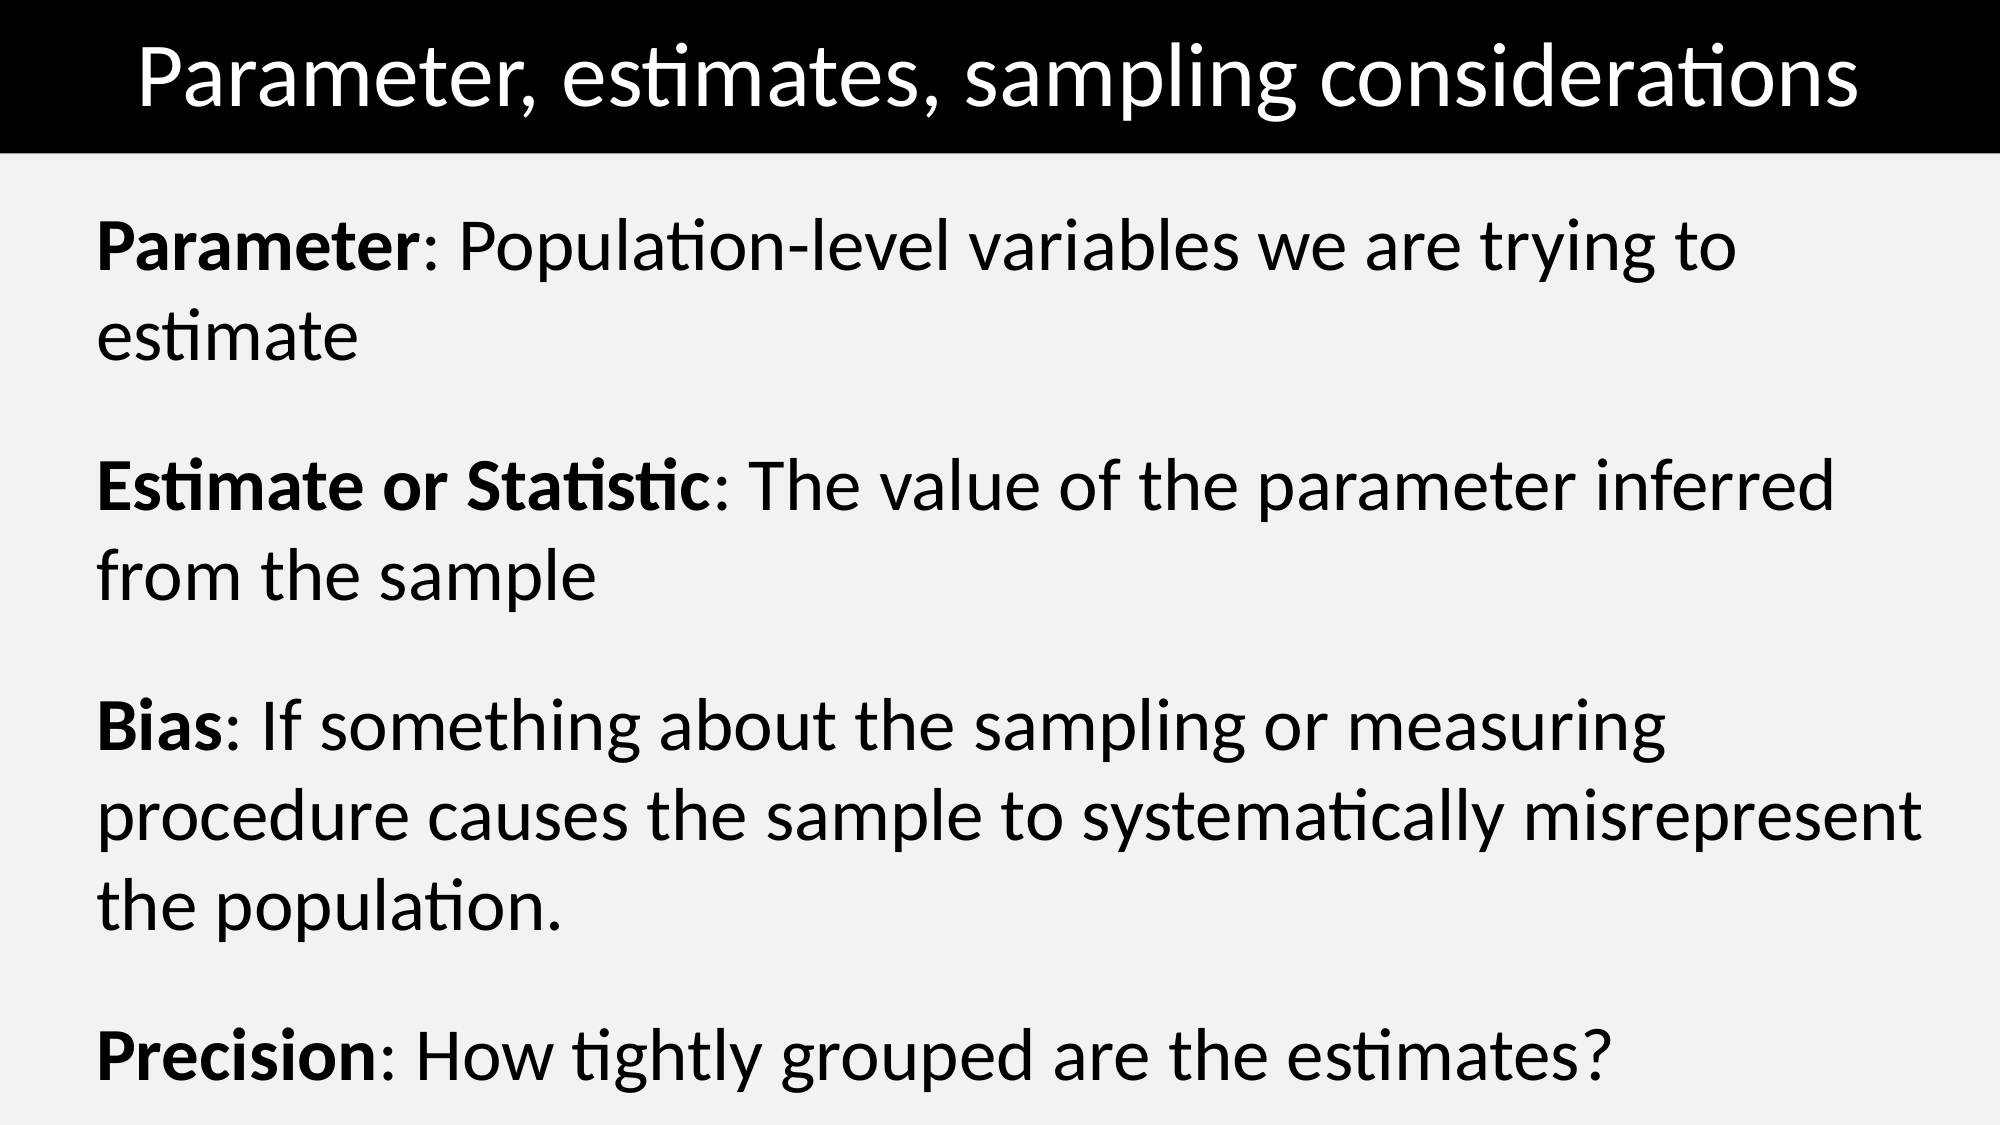

# Parameter, estimates, sampling considerations
Parameter: Population-level variables we are trying to estimate

Estimate or Statistic: The value of the parameter inferred from the sample

Bias: If something about the sampling or measuring procedure causes the sample to systematically misrepresent the population.

Precision: How tightly grouped are the estimates?